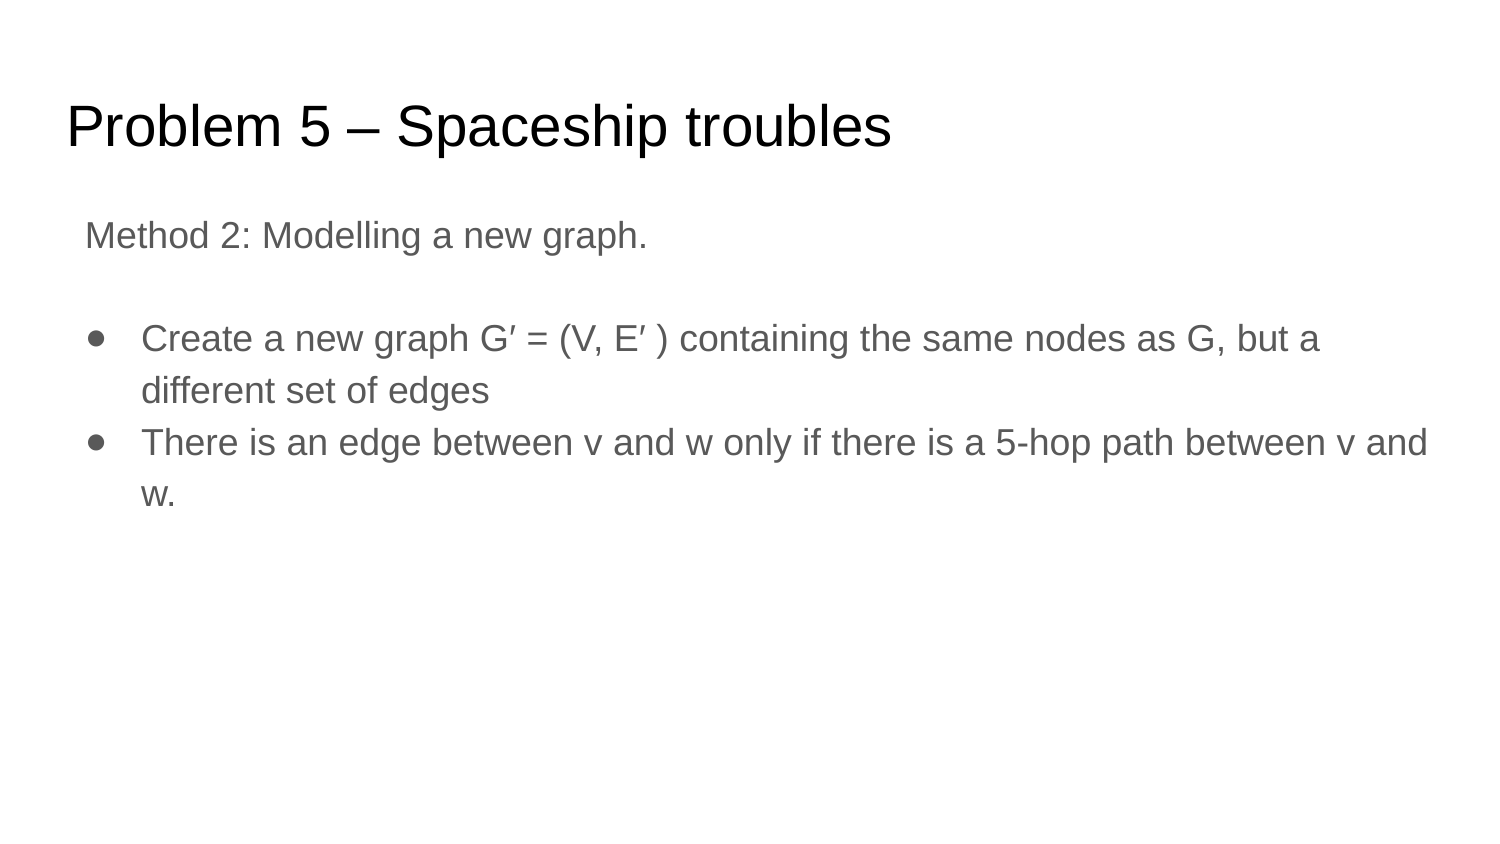

# Problem 5 – Spaceship troubles
Method 2: Modelling a new graph.

Create a new graph G′ = (V, E′ ) containing the same nodes as G, but a different set of edges
There is an edge between v and w only if there is a 5-hop path between v and w.